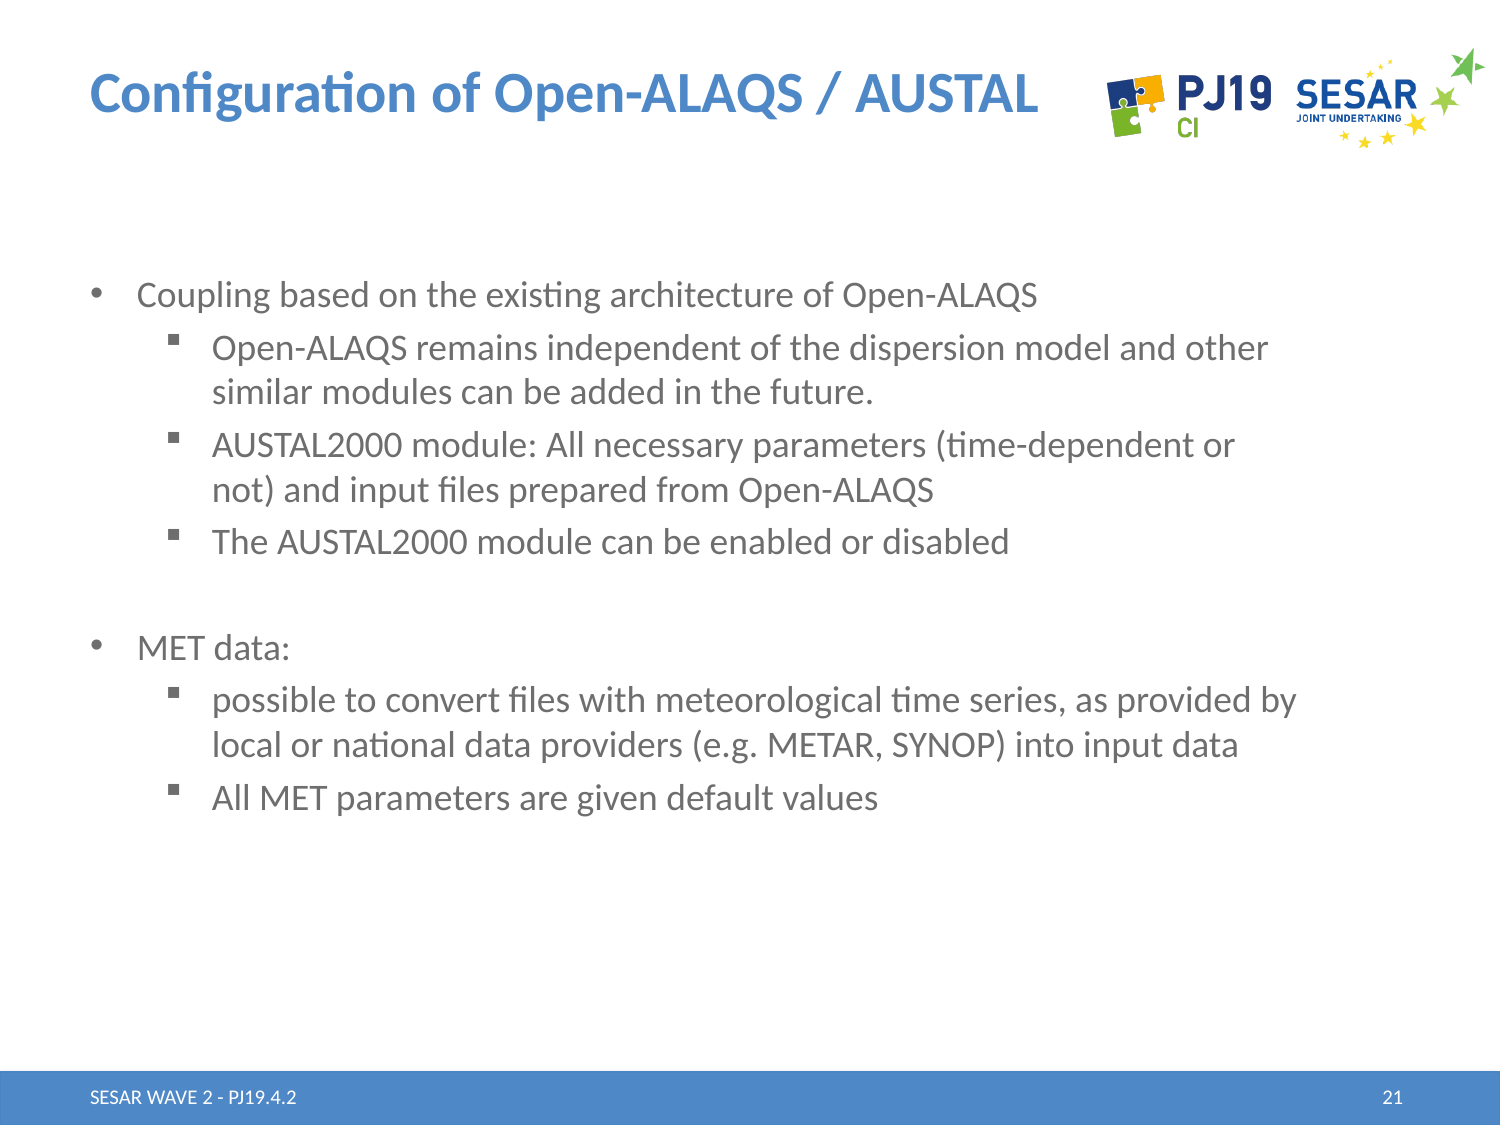

# Configuration of Open-ALAQS / AUSTAL
Coupling based on the existing architecture of Open-ALAQS
Open-ALAQS remains independent of the dispersion model and other similar modules can be added in the future.
AUSTAL2000 module: All necessary parameters (time-dependent or not) and input files prepared from Open-ALAQS
The AUSTAL2000 module can be enabled or disabled

MET data:
possible to convert files with meteorological time series, as provided by local or national data providers (e.g. METAR, SYNOP) into input data
All MET parameters are given default values
SESAR WAVE 2 - PJ19.4.2
21